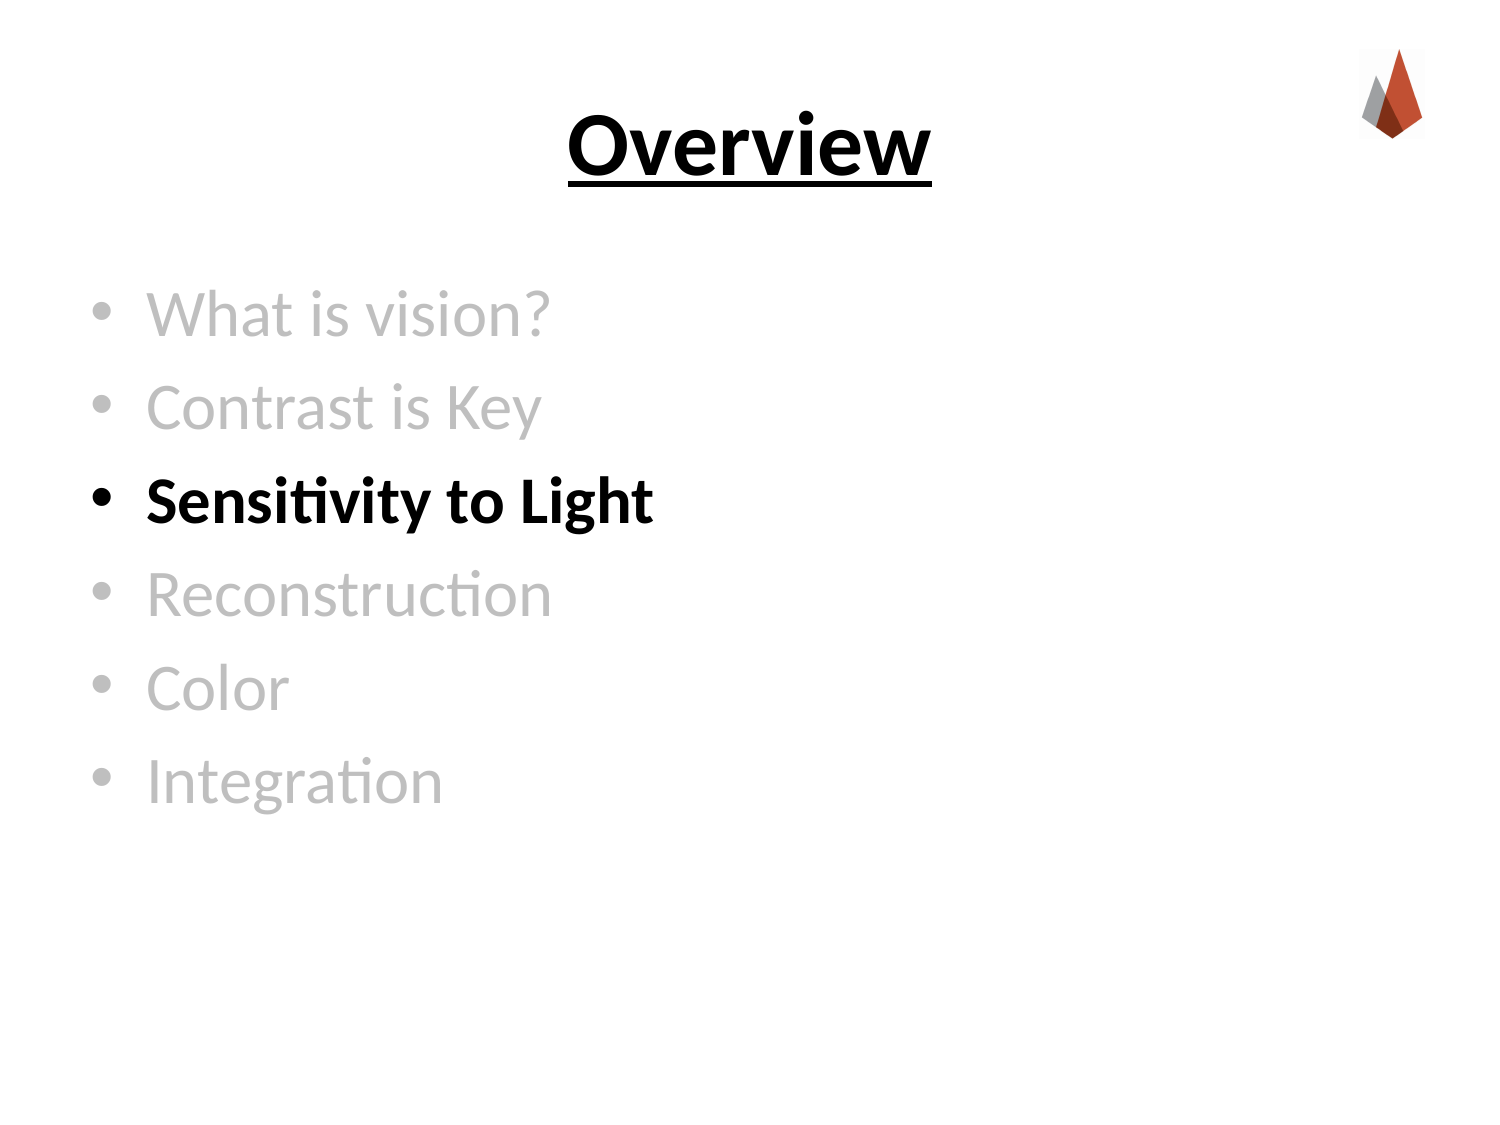

# Overview
What is vision?
Contrast is Key
Sensitivity to Light
Reconstruction
Color
Integration